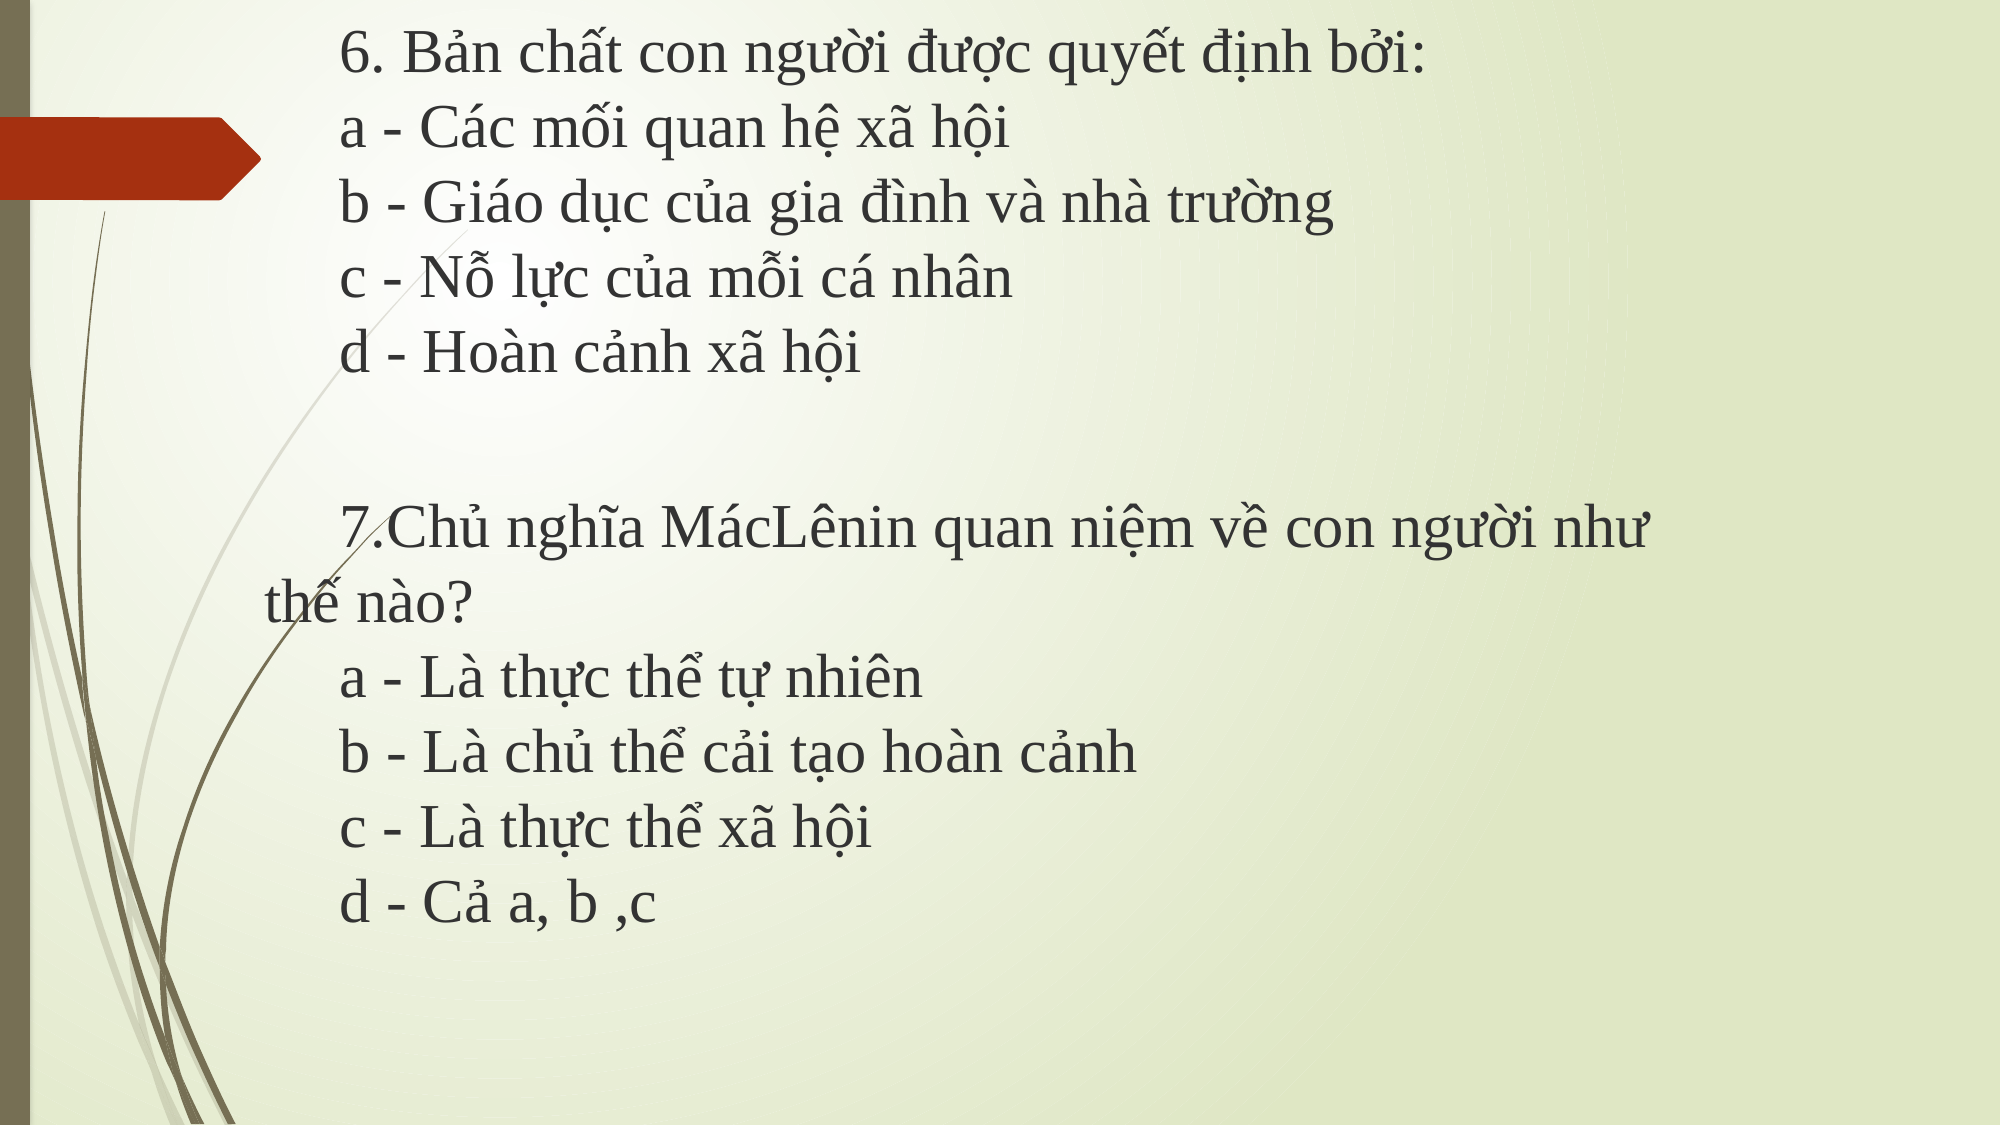

6. Bản chất con người được quyết định bởi:
a - Các mối quan hệ xã hội
b - Giáo dục của gia đình và nhà trường
c - Nỗ lực của mỗi cá nhân
d - Hoàn cảnh xã hội

7.Chủ nghĩa MácLênin quan niệm về con người như thế nào?
a - Là thực thể tự nhiên
b - Là chủ thể cải tạo hoàn cảnh
c - Là thực thể xã hội
d - Cả a, b ,c